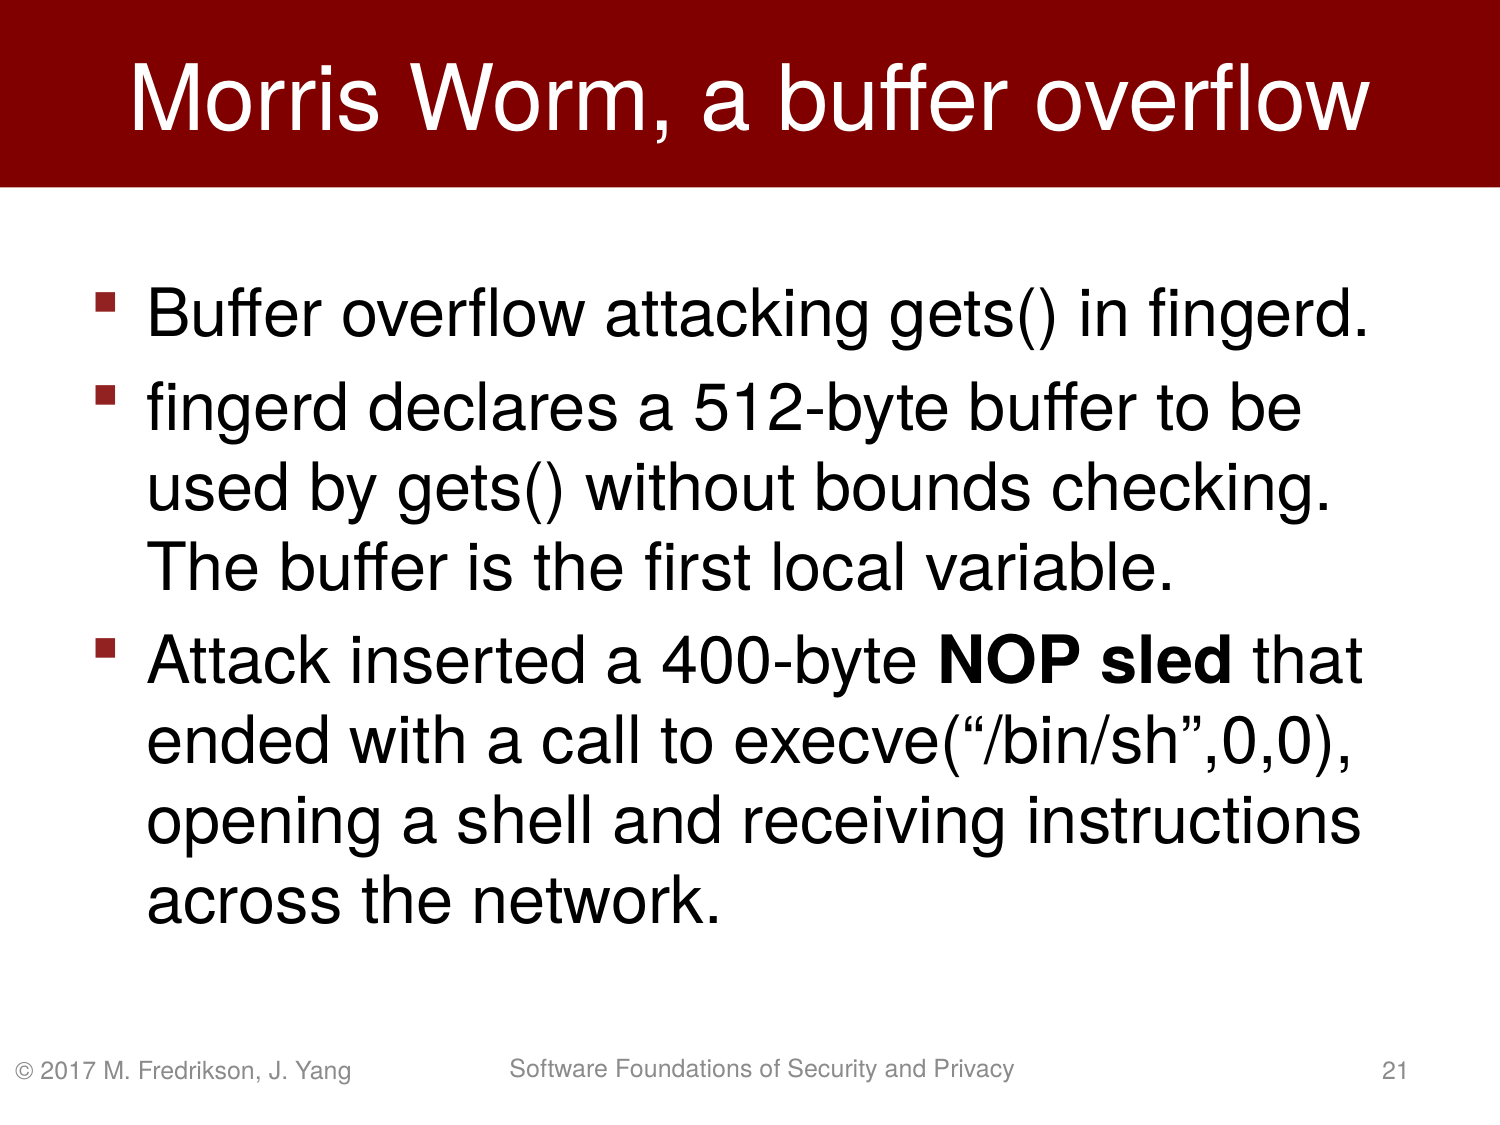

# Morris Worm, a buffer overflow
Buffer overflow attacking gets() in fingerd.
fingerd declares a 512-byte buffer to be used by gets() without bounds checking. The buffer is the first local variable.
Attack inserted a 400-byte NOP sled that ended with a call to execve(“/bin/sh”,0,0), opening a shell and receiving instructions across the network.
© 2017 M. Fredrikson, J. Yang
21